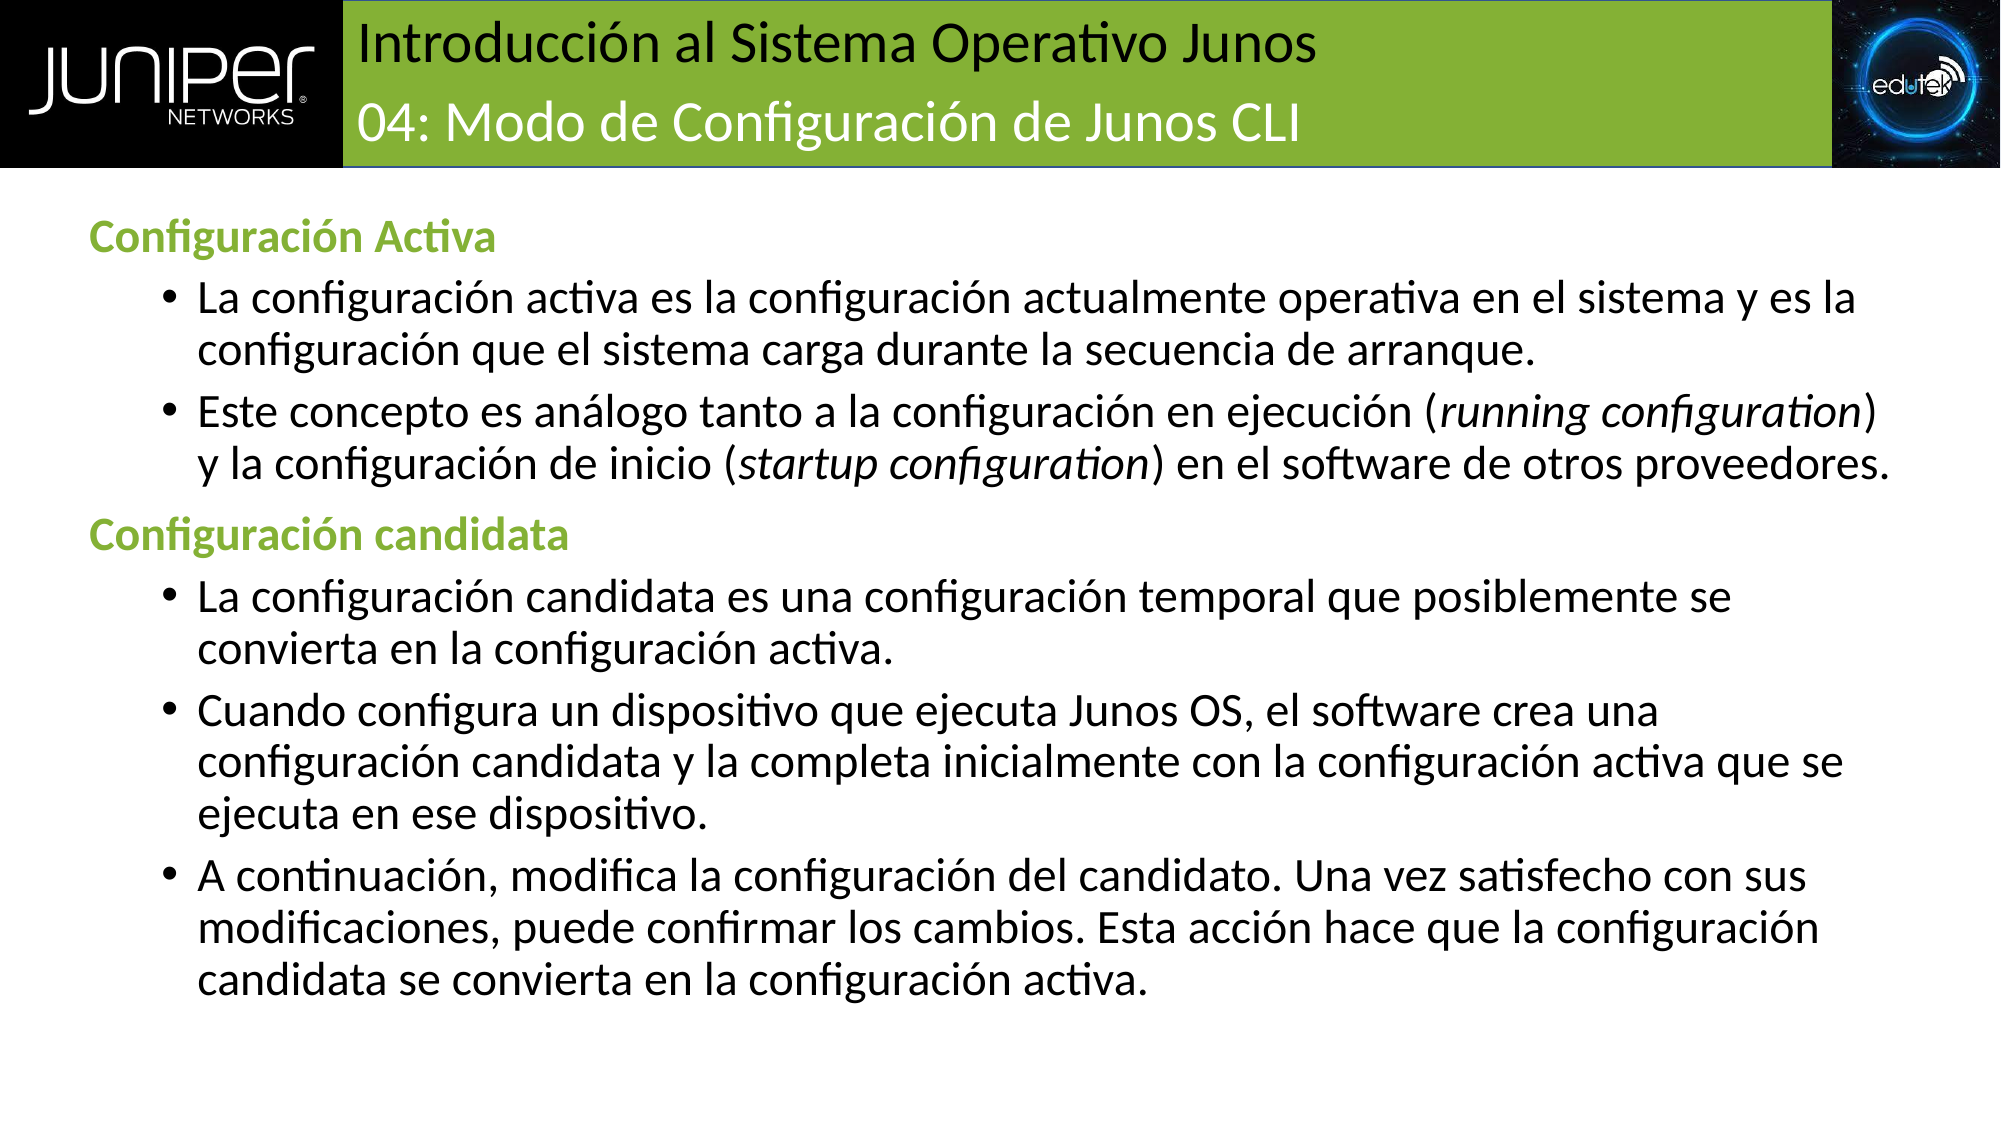

# Introducción al Sistema Operativo Junos
04: Modo de Configuración de Junos CLI
Configuración Activa
La configuración activa es la configuración actualmente operativa en el sistema y es la configuración que el sistema carga durante la secuencia de arranque.
Este concepto es análogo tanto a la configuración en ejecución (running configuration)  y la configuración de inicio (startup configuration) en el software de otros proveedores.
Configuración candidata
La configuración candidata es una configuración temporal que posiblemente se convierta en la configuración activa.
Cuando configura un dispositivo que ejecuta Junos OS, el software crea una configuración candidata y la completa inicialmente con la configuración activa que se ejecuta en ese dispositivo.
A continuación, modifica la configuración del candidato. Una vez satisfecho con sus modificaciones, puede confirmar los cambios. Esta acción hace que la configuración candidata se convierta en la configuración activa.